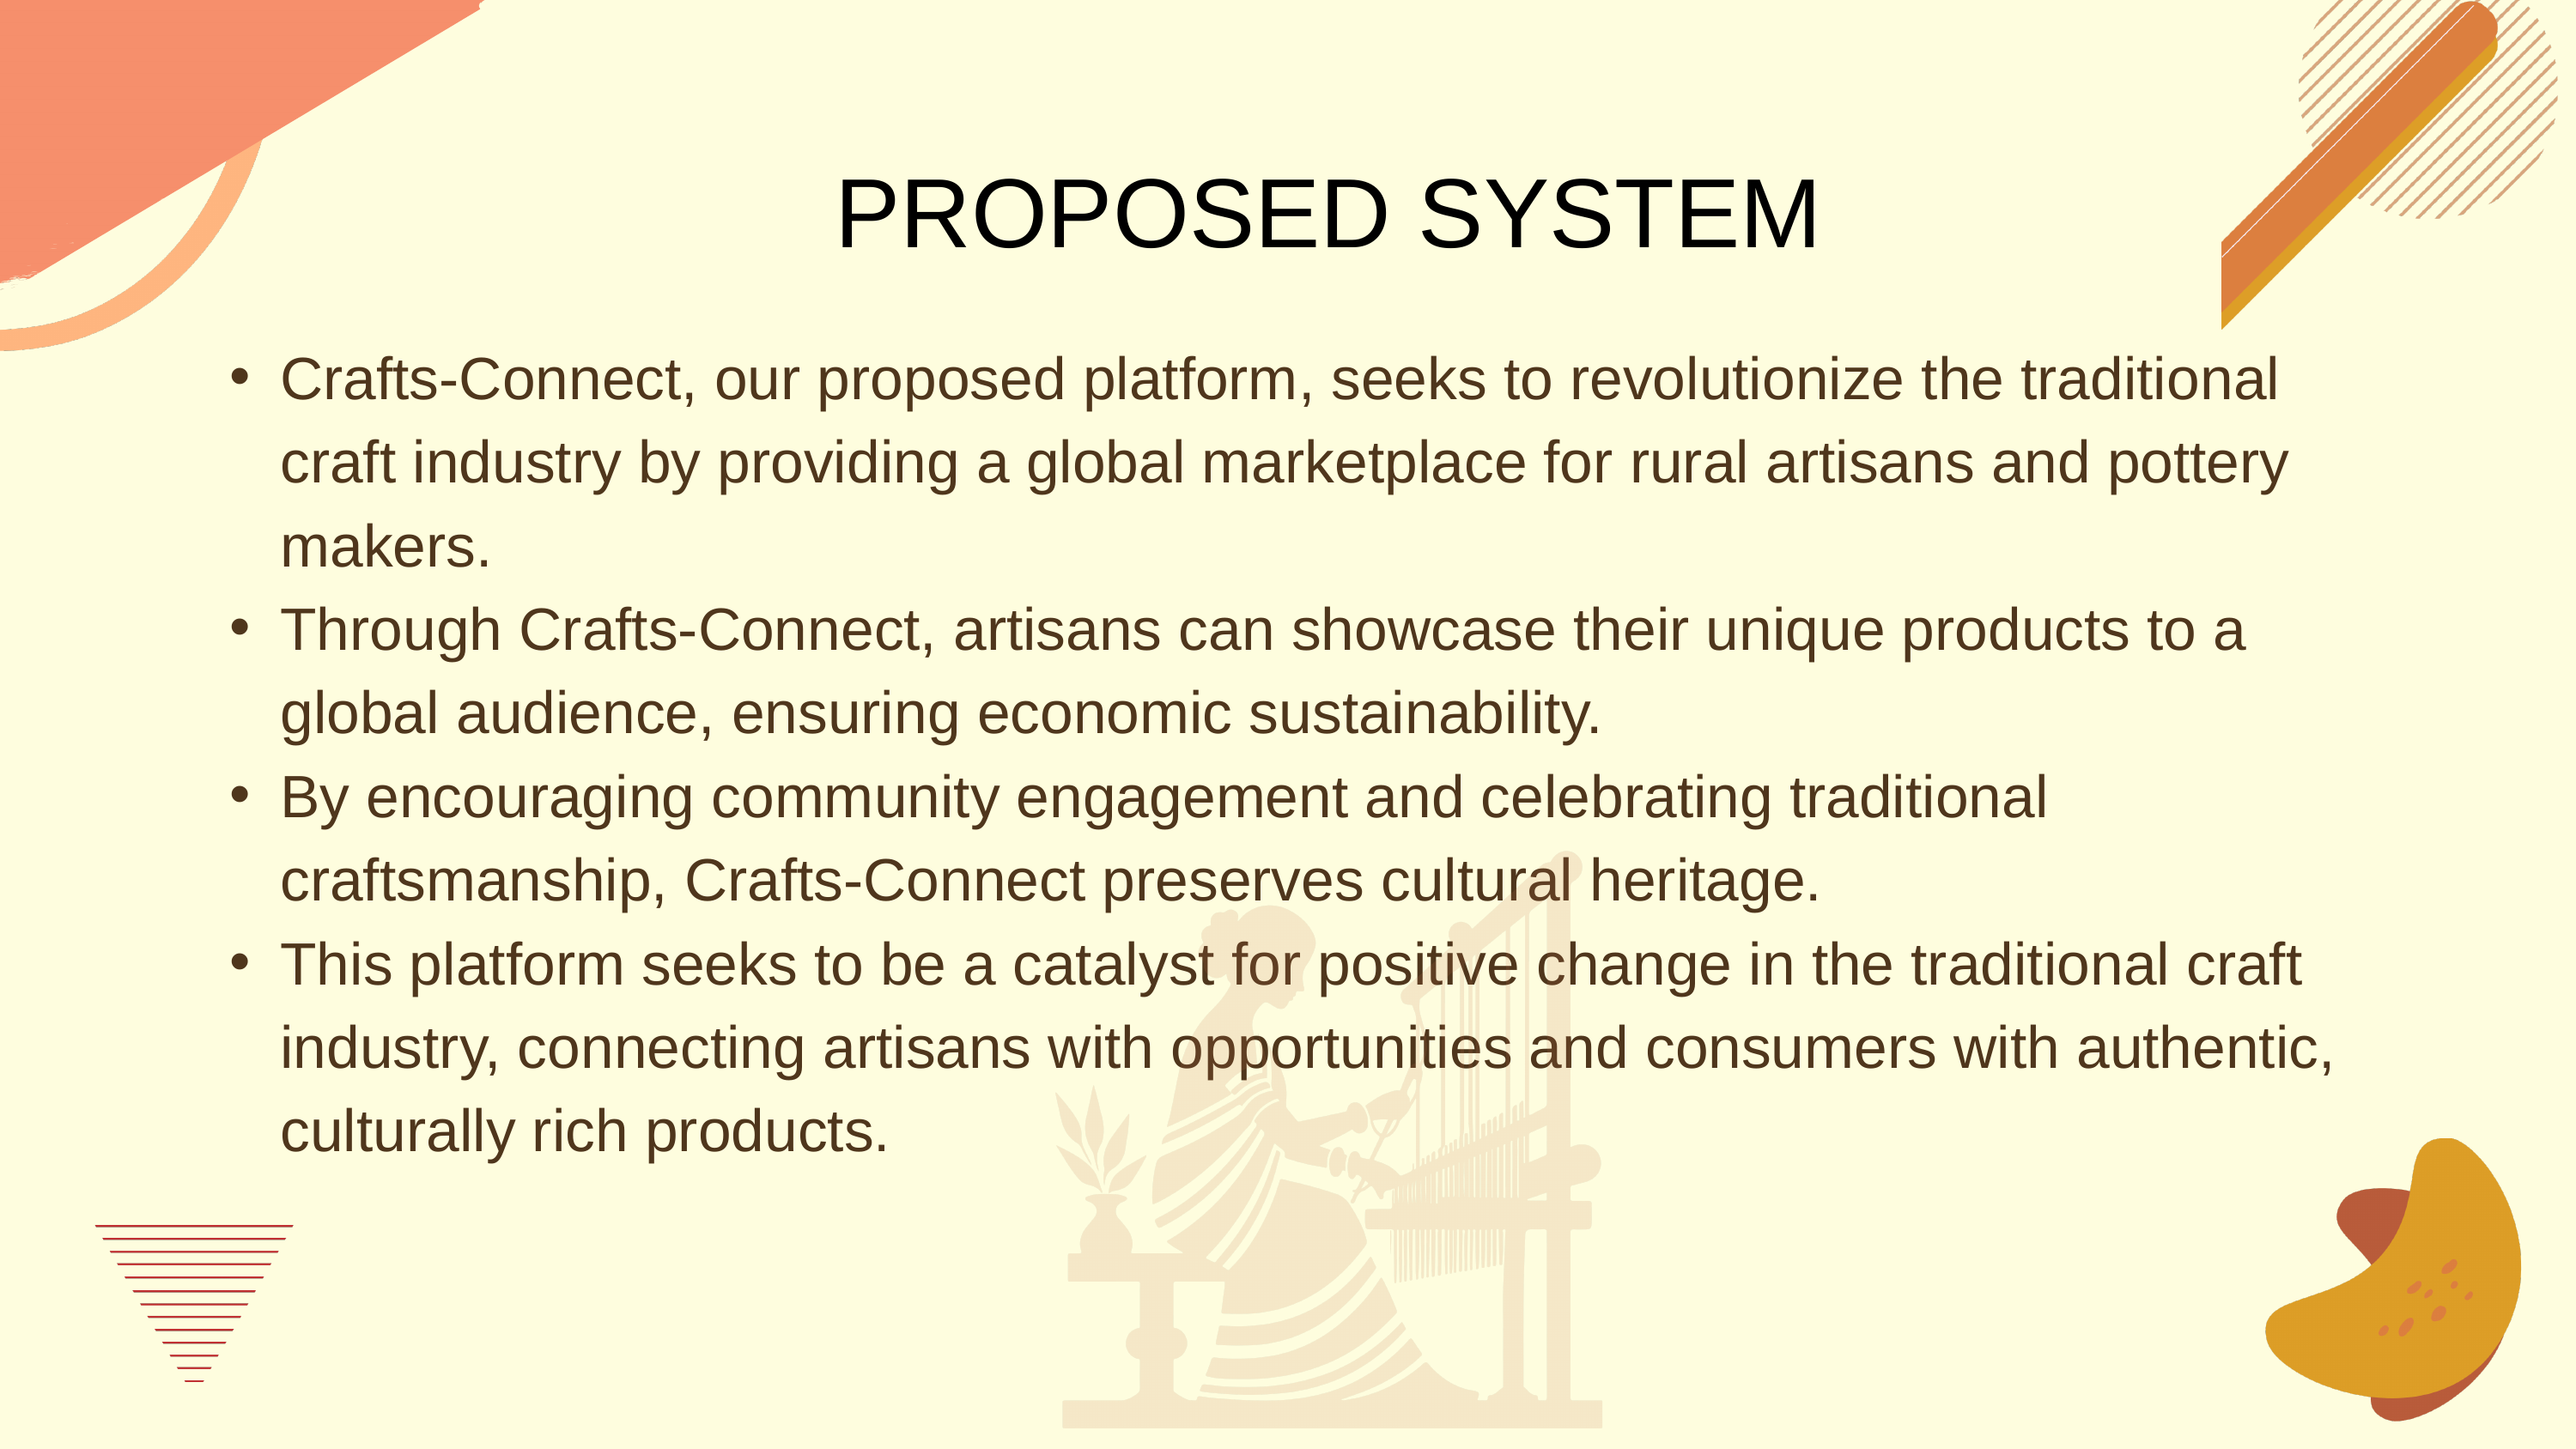

PROPOSED SYSTEM
Crafts-Connect, our proposed platform, seeks to revolutionize the traditional craft industry by providing a global marketplace for rural artisans and pottery makers.
Through Crafts-Connect, artisans can showcase their unique products to a global audience, ensuring economic sustainability.
By encouraging community engagement and celebrating traditional craftsmanship, Crafts-Connect preserves cultural heritage.
This platform seeks to be a catalyst for positive change in the traditional craft industry, connecting artisans with opportunities and consumers with authentic, culturally rich products.